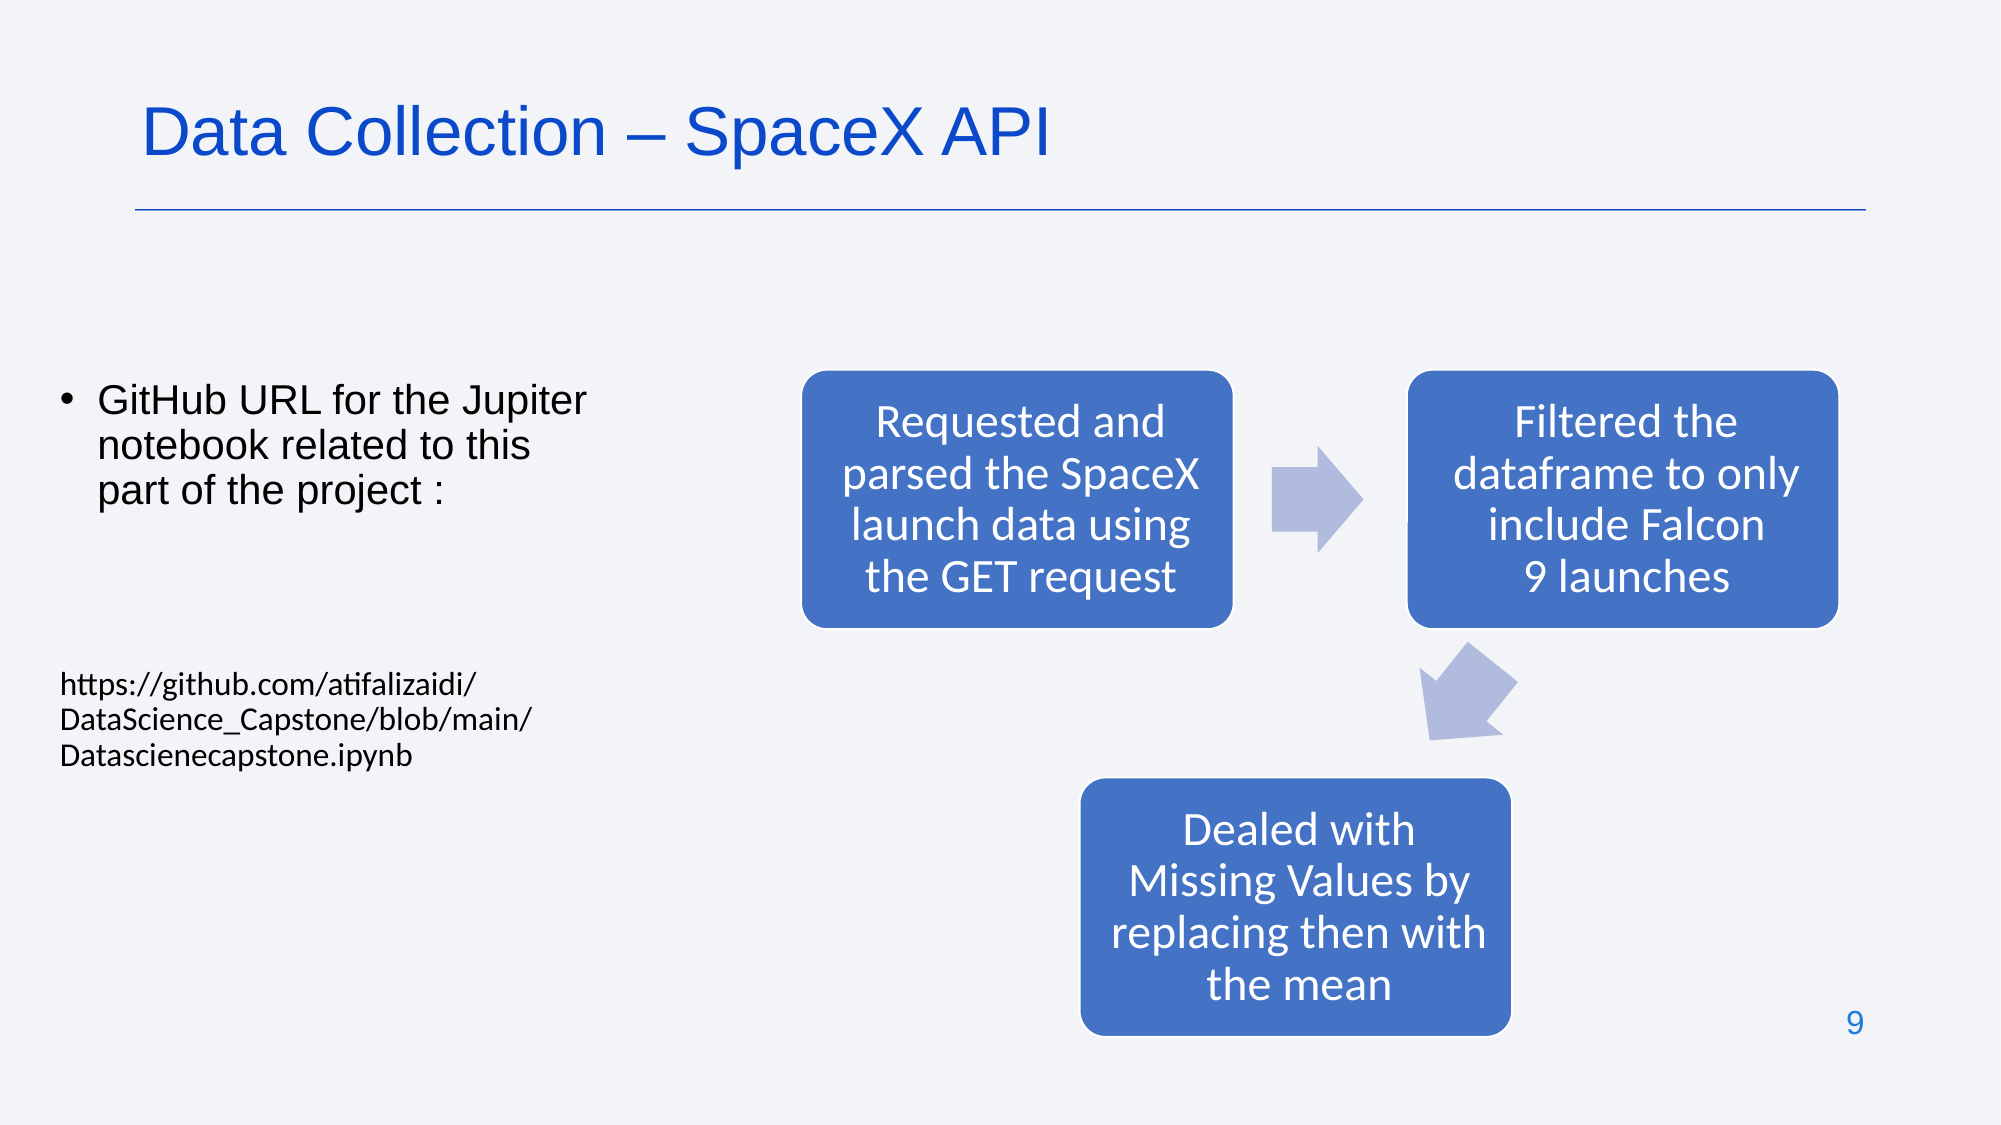

Data Collection – SpaceX API

GitHub URL for the Jupiter notebook related to this part of the project :

https://github.com/atifalizaidi/DataScience_Capstone/blob/main/Datascienecapstone.ipynb
Requested and parsed the SpaceX launch data using the GET request

Filtered the dataframe to only include Falcon 9 launches

Dealed with Missing Values by replacing then with the mean
9